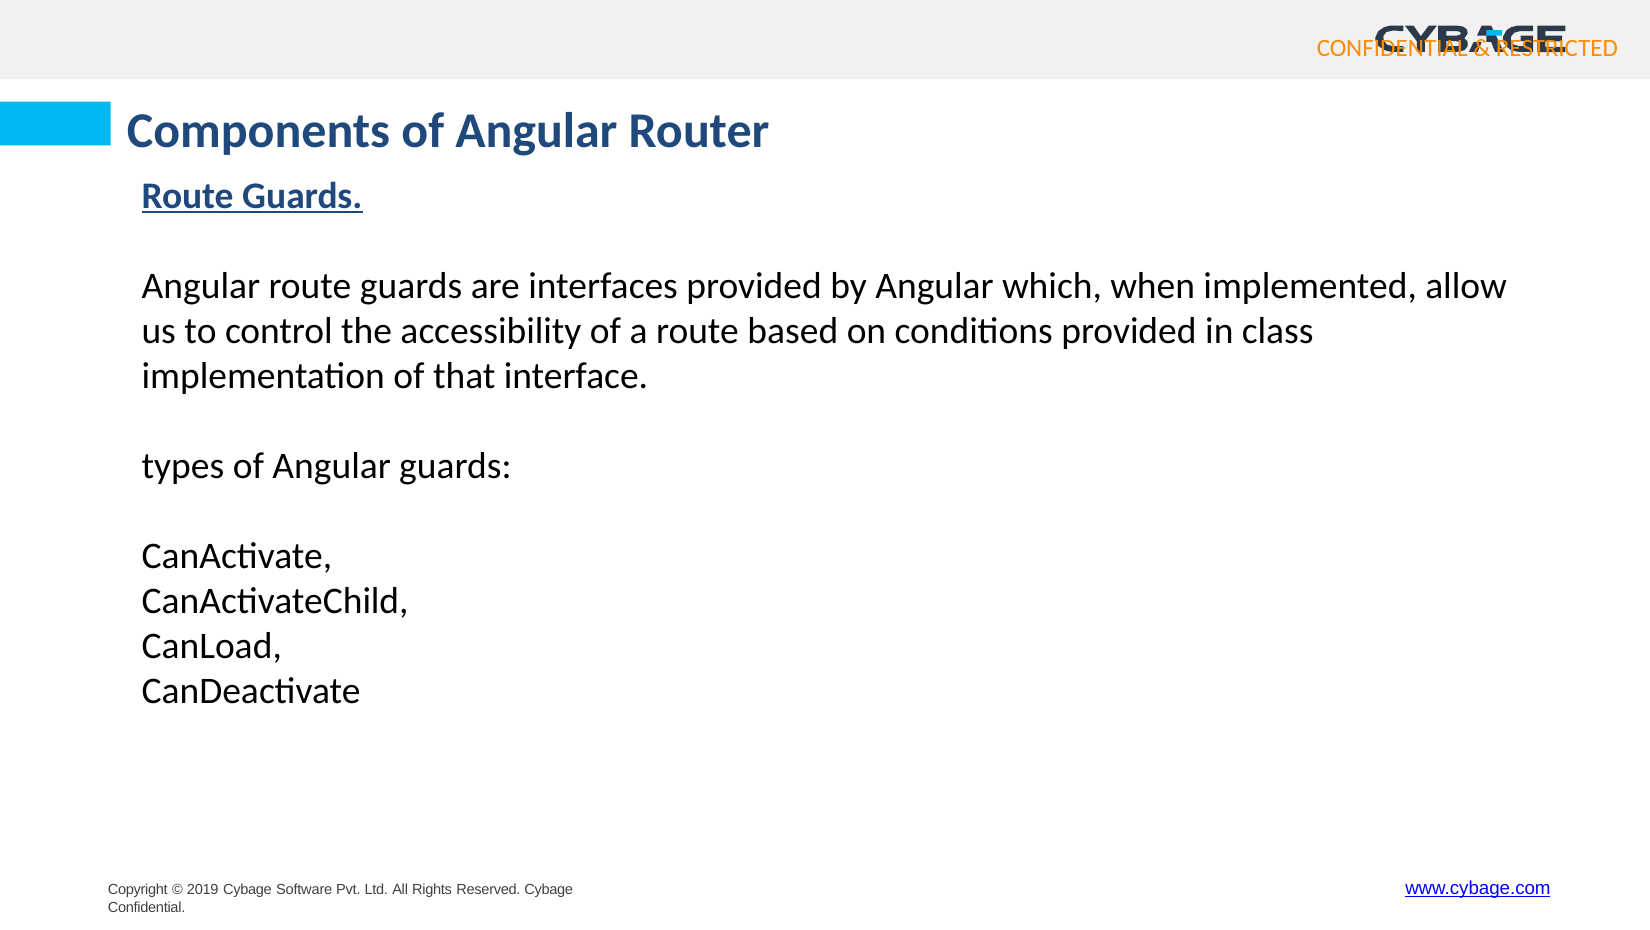

Components of Angular Router

Route Guards.

Angular route guards are interfaces provided by Angular which, when implemented, allow us to control the accessibility of a route based on conditions provided in class implementation of that interface.

types of Angular guards:

CanActivate,
CanActivateChild,
CanLoad,
CanDeactivate
www.cybage.com
Copyright © 2019 Cybage Software Pvt. Ltd. All Rights Reserved. Cybage Confidential.